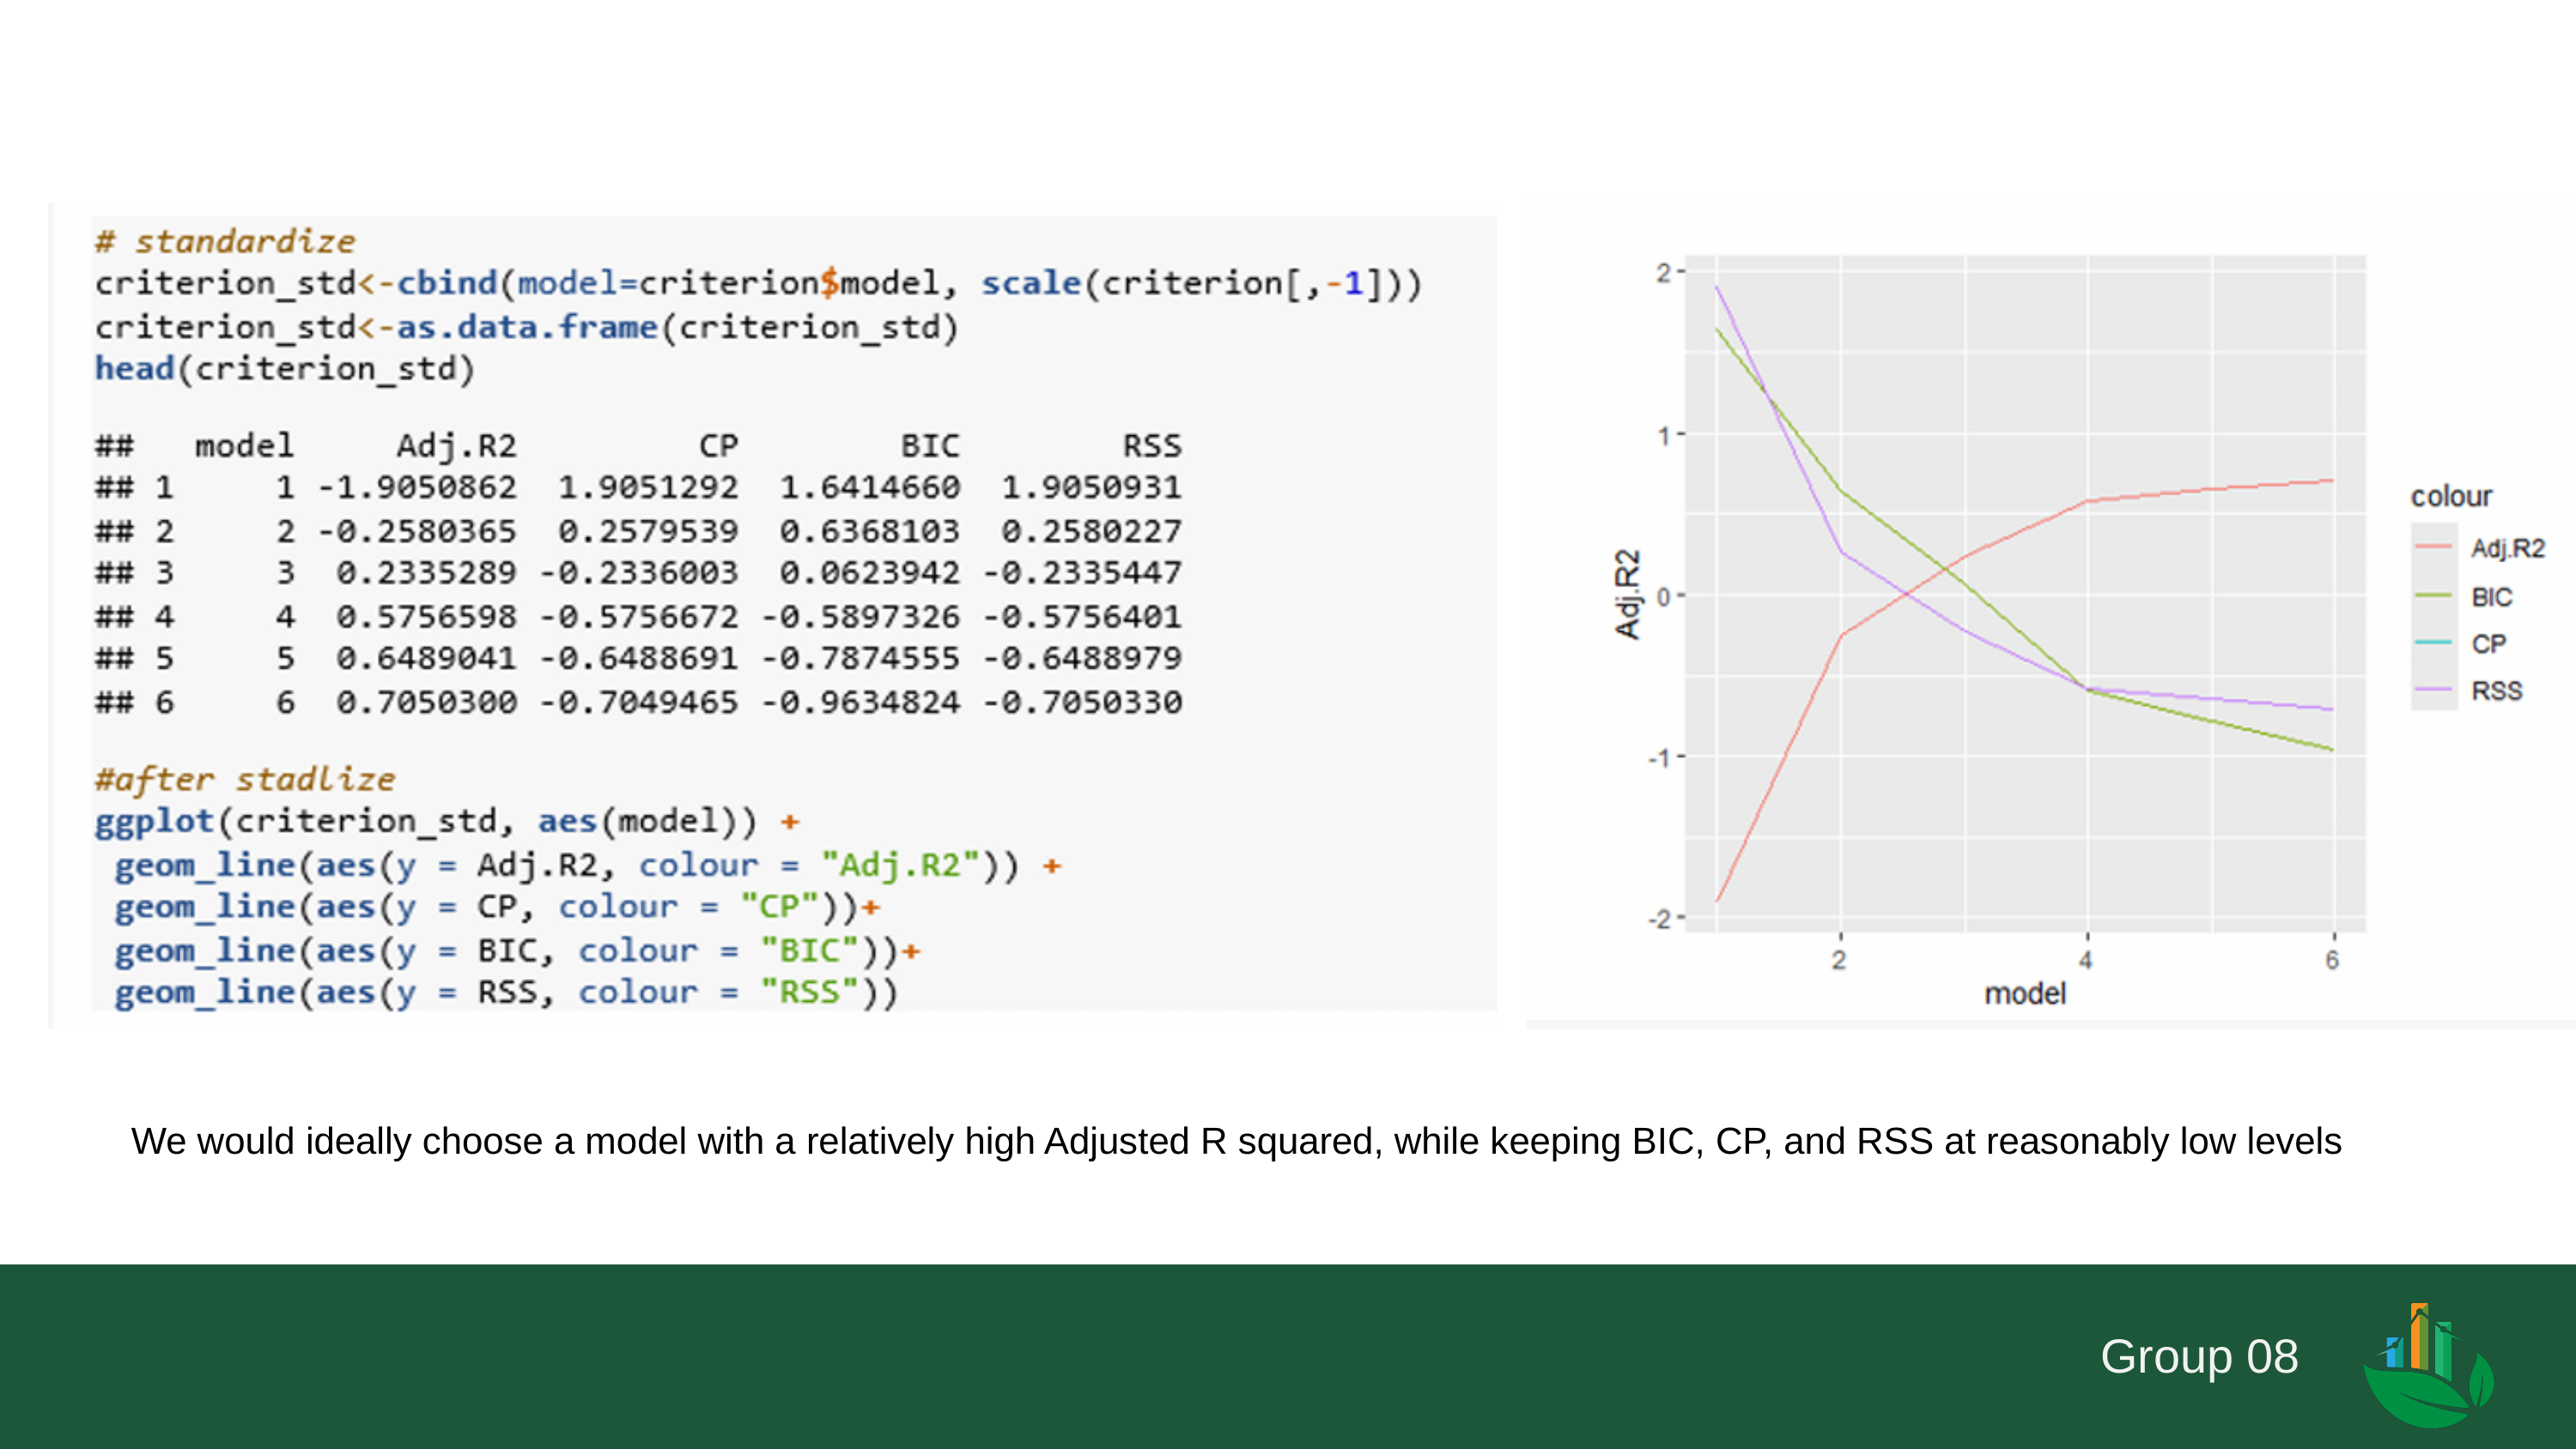

We would ideally choose a model with a relatively high Adjusted R squared, while keeping BIC, CP, and RSS at reasonably low levels

Group 08